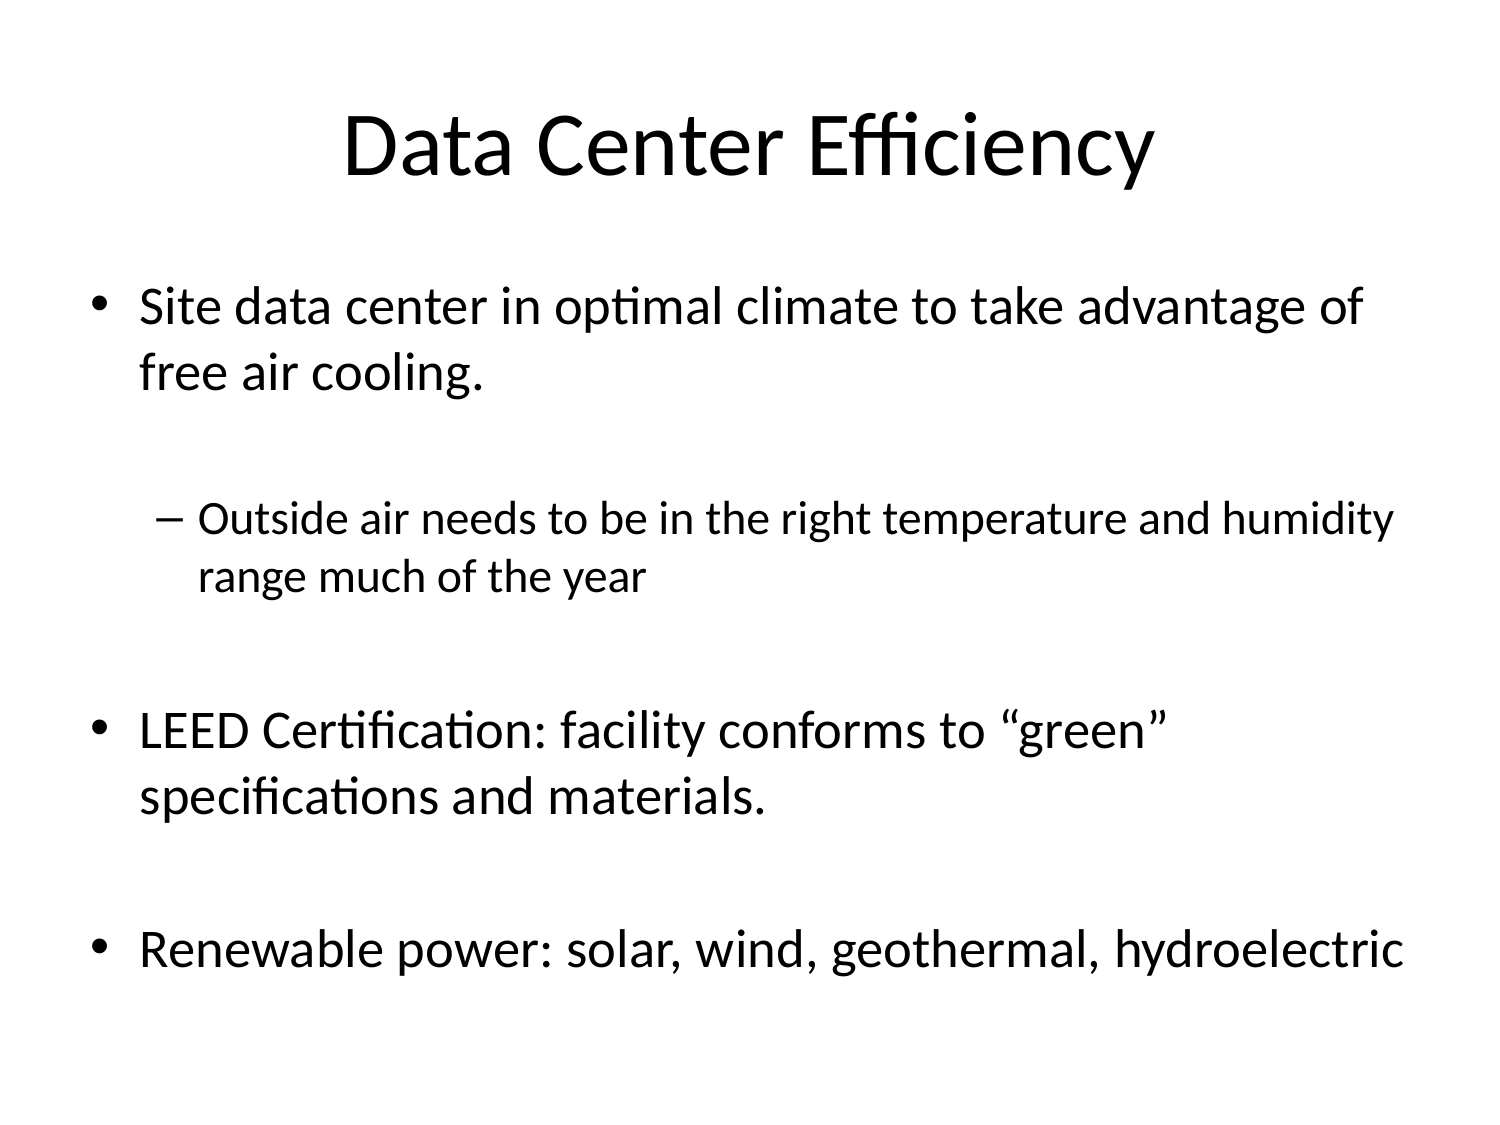

# Data Center Efficiency
Site data center in optimal climate to take advantage of free air cooling.

Outside air needs to be in the right temperature and humidity range much of the year

LEED Certification: facility conforms to “green” specifications and materials.

Renewable power: solar, wind, geothermal, hydroelectric